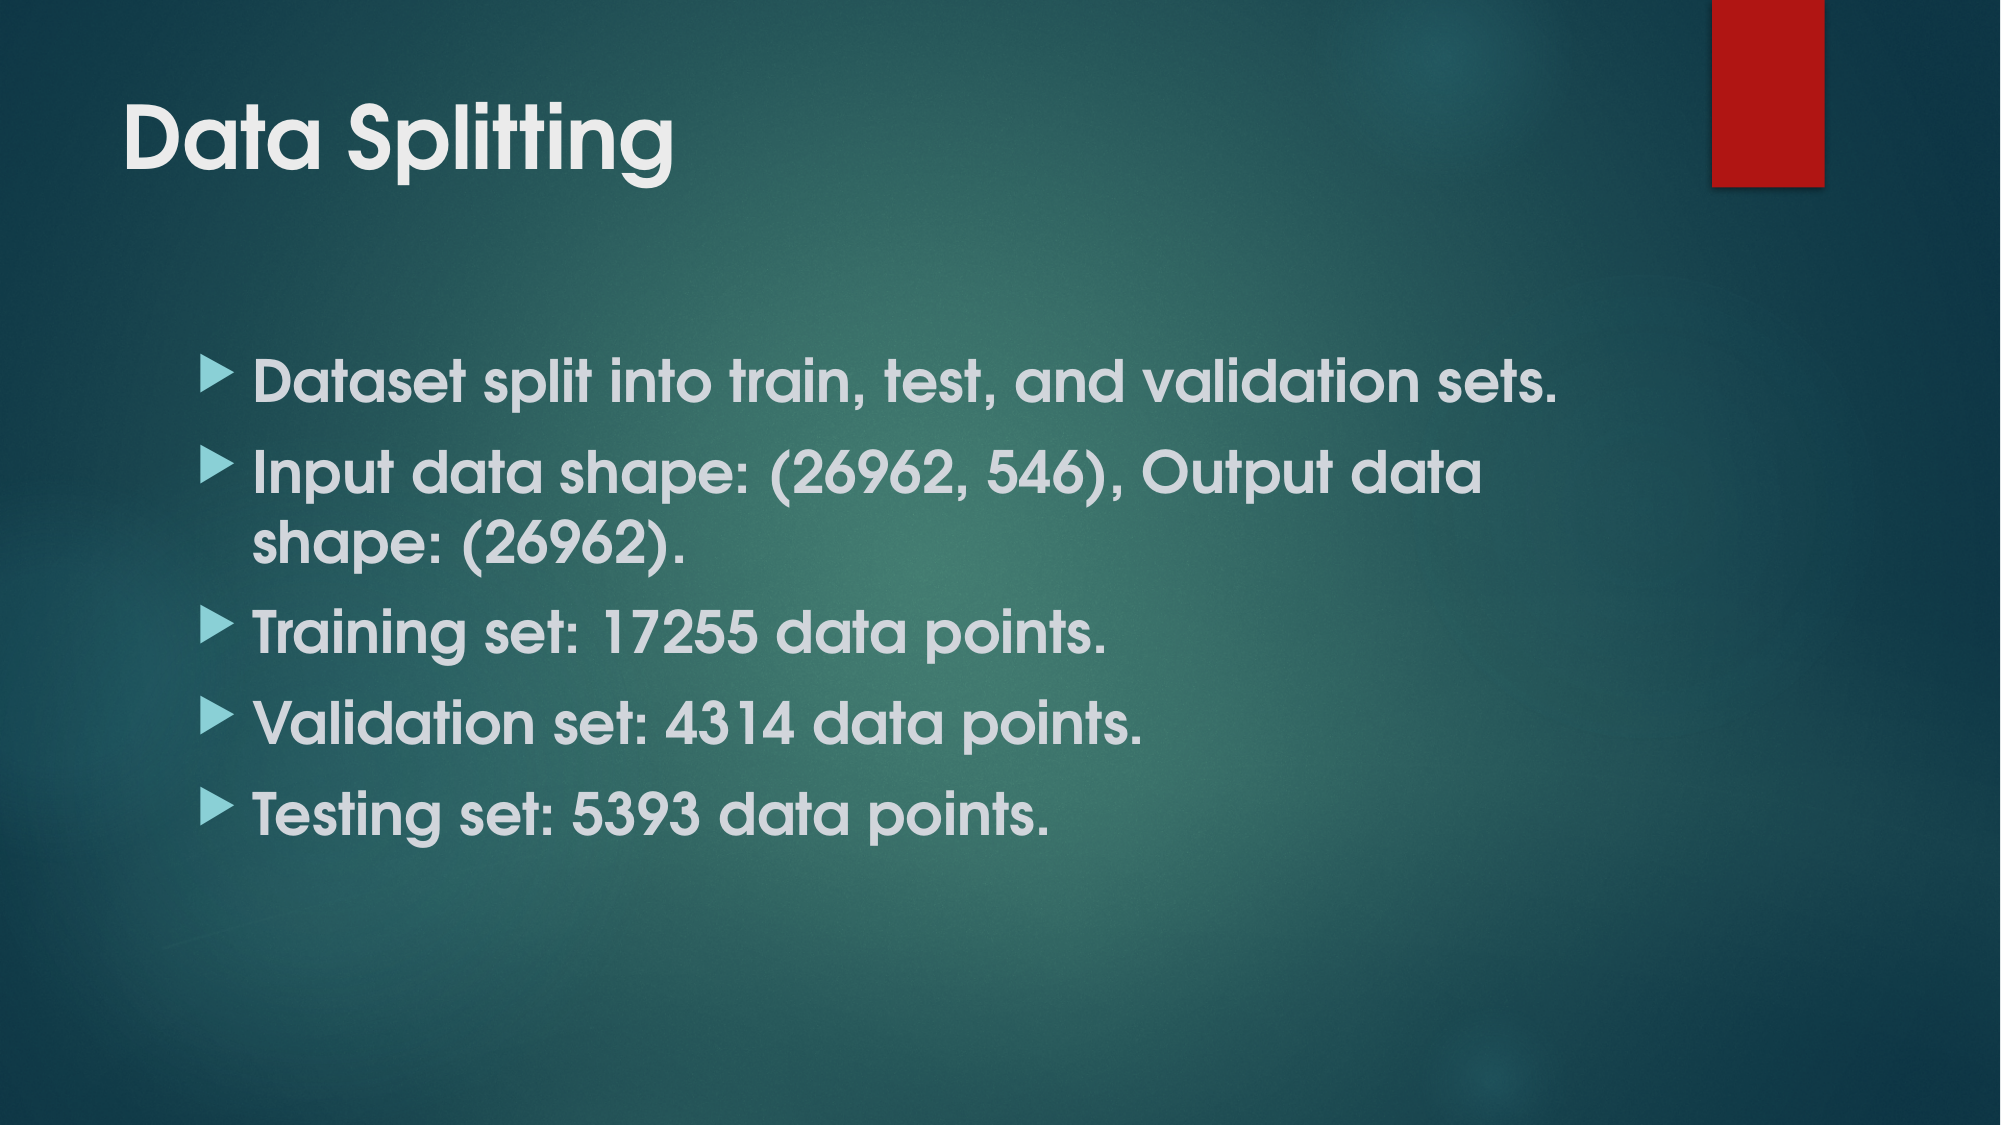

# Data Splitting
Dataset split into train, test, and validation sets.
Input data shape: (26962, 546), Output data shape: (26962).
Training set: 17255 data points.
Validation set: 4314 data points.
Testing set: 5393 data points.